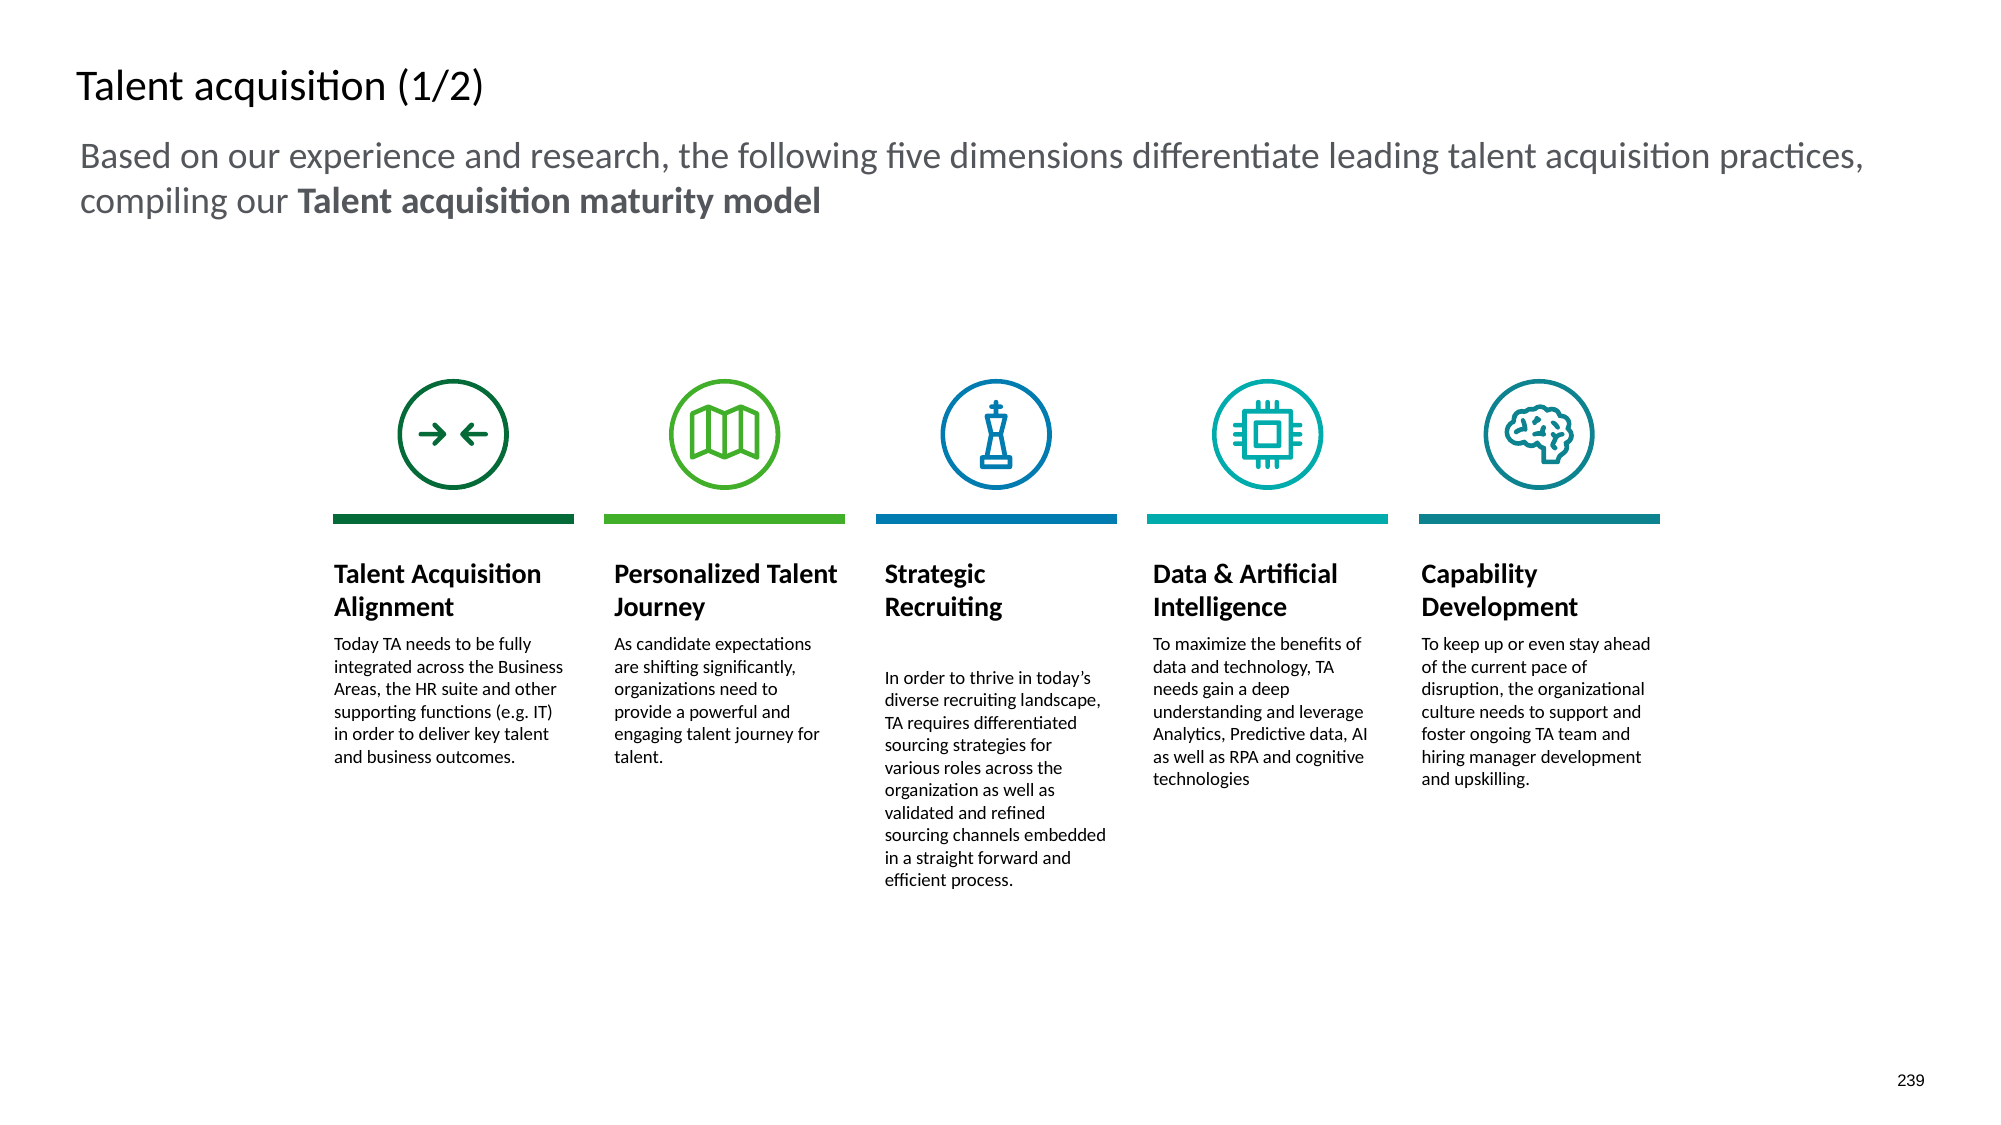

# Talent acquisition (1/2)
Based on our experience and research, the following five dimensions differentiate leading talent acquisition practices, compiling our Talent acquisition maturity model

Talent Acquisition
Alignment
Today TA needs to be fully integrated across the Business Areas, the HR suite and other supporting functions (e.g. IT) in order to deliver key talent and business outcomes.
Personalized Talent Journey
As candidate expectations are shifting significantly,  organizations need to provide a powerful and engaging talent journey for talent.
Data & Artificial Intelligence
To maximize the benefits of data and technology, TA needs gain a deep understanding and leverage Analytics, Predictive data, AI as well as RPA and cognitive technologies
Capability Development …
To keep up or even stay ahead of the current pace of disruption, the organizational culture needs to support and foster ongoing TA team and hiring manager development and upskilling.
Strategic Recruiting
…
In order to thrive in today’s diverse recruiting landscape, TA requires differentiated sourcing strategies for various roles across the organization as well as validated and refined sourcing channels embedded in a straight forward and efficient process.